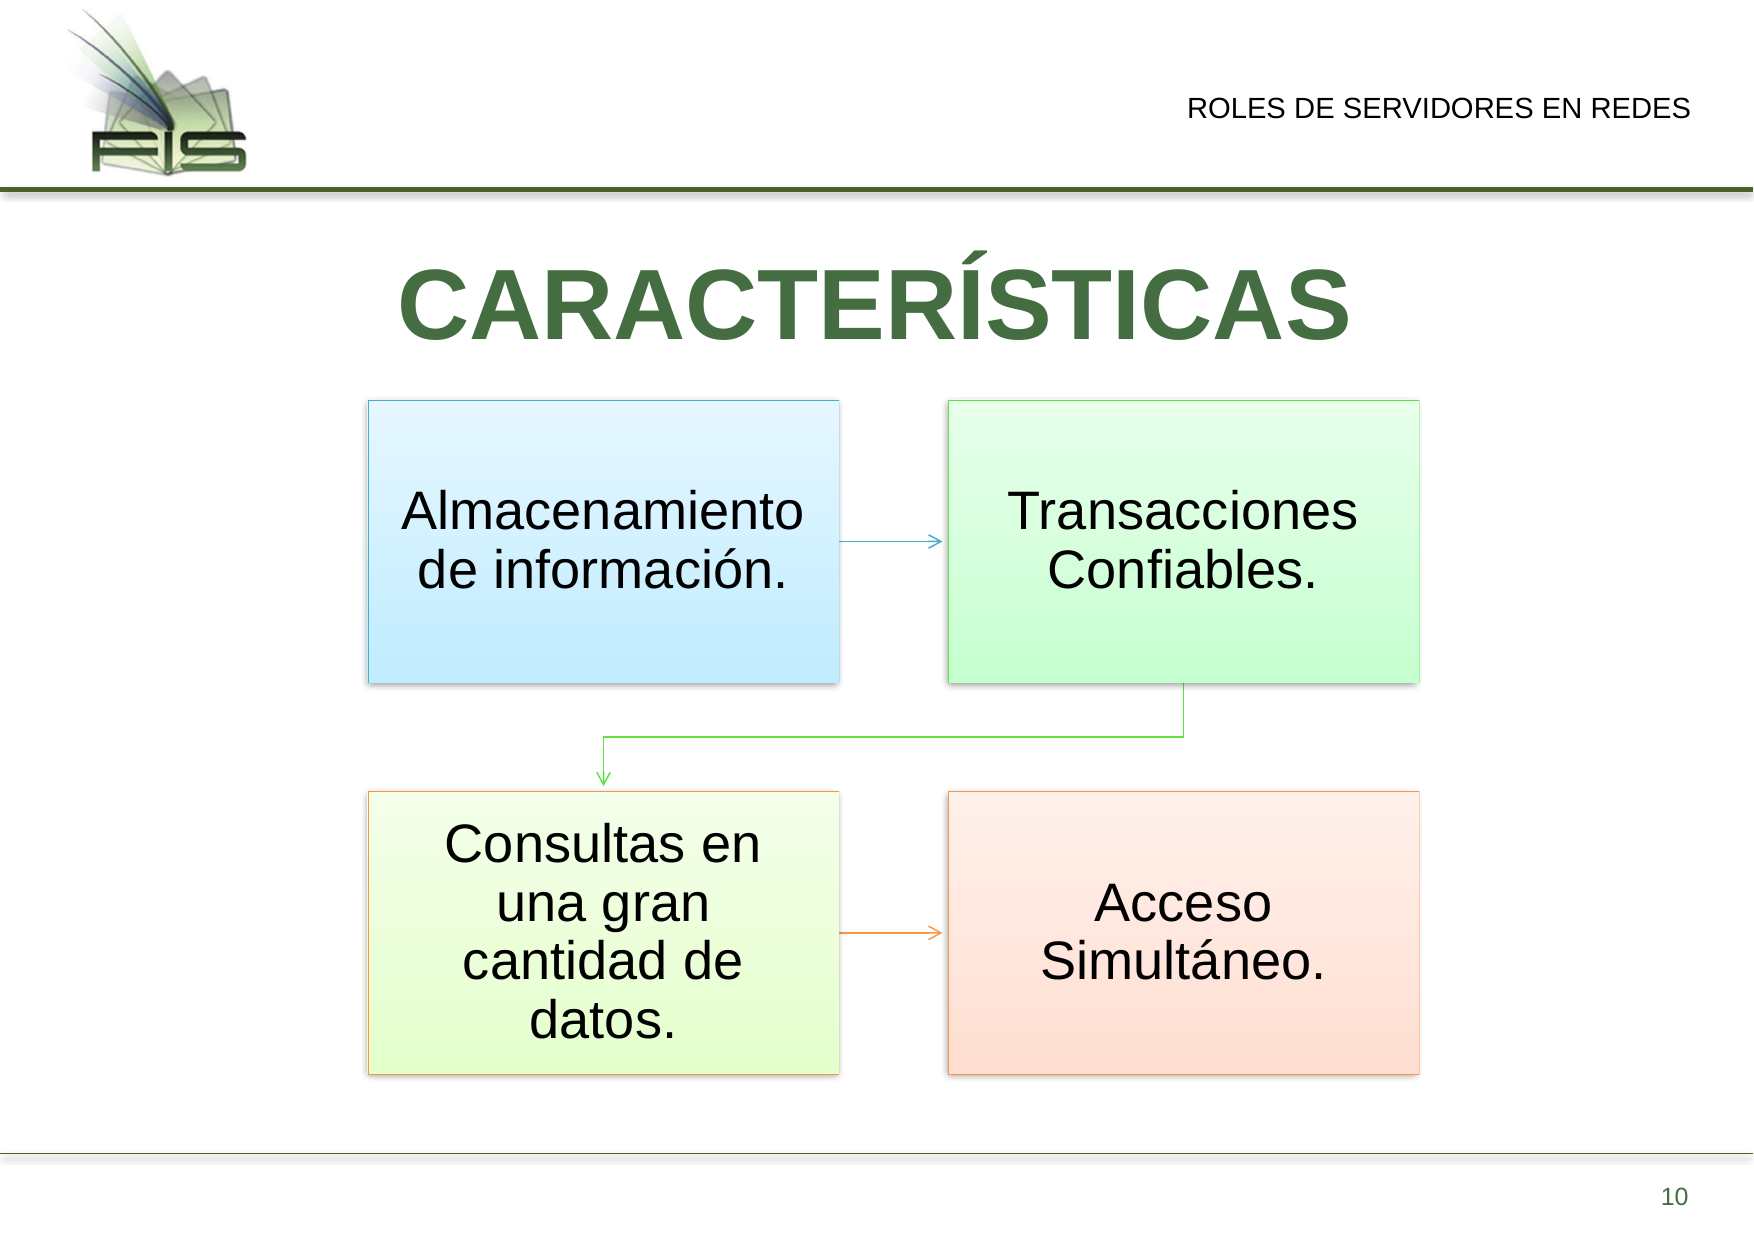

ROLES DE SERVIDORES EN REDES

# CARACTERÍSTICAS

Almacenamiento de información.

Transacciones Confiables.

Consultas en una gran cantidad de datos.
Acceso Simultáneo.

10